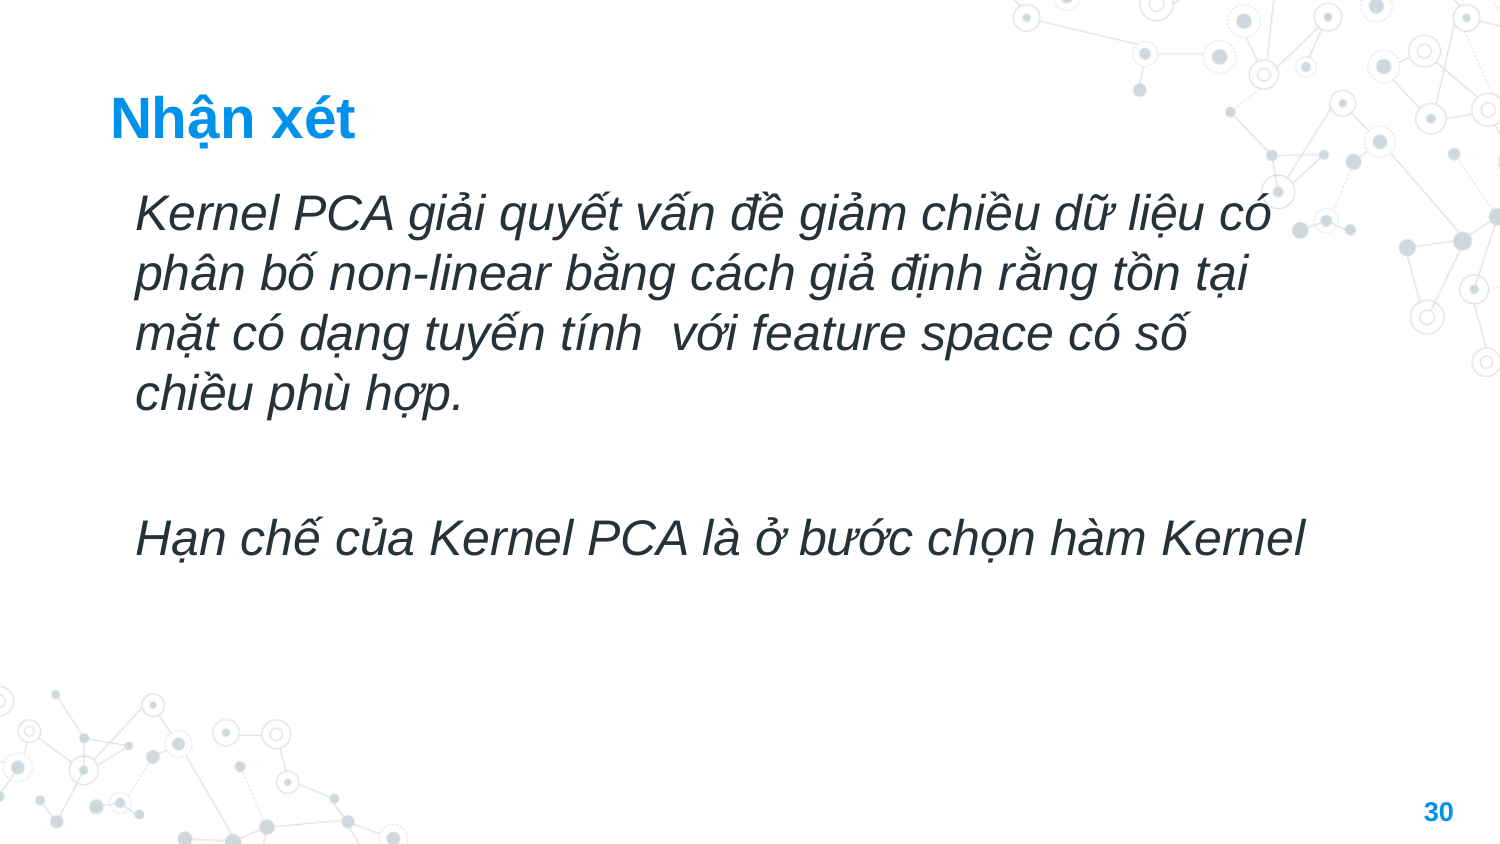

# Nhận xét
Kernel PCA giải quyết vấn đề giảm chiều dữ liệu có phân bố non-linear bằng cách giả định rằng tồn tại mặt có dạng tuyến tính  với feature space có số chiều phù hợp.

Hạn chế của Kernel PCA là ở bước chọn hàm Kernel

30